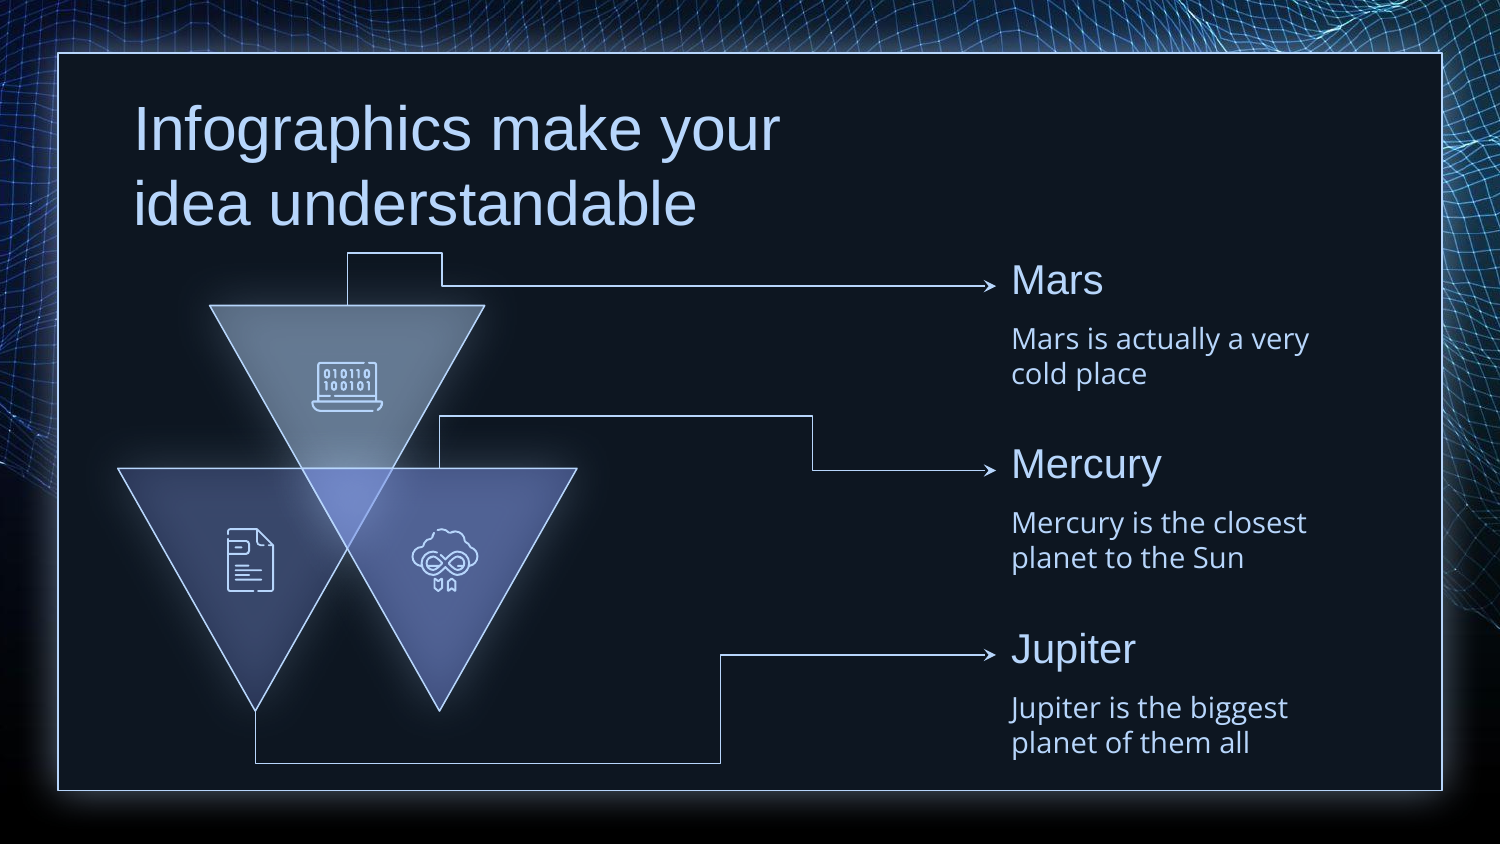

# Infographics make your idea understandable
Mars
Mars is actually a very cold place

Mercury

Mercury is the closest planet to the Sun

Jupiter
Jupiter is the biggest planet of them all